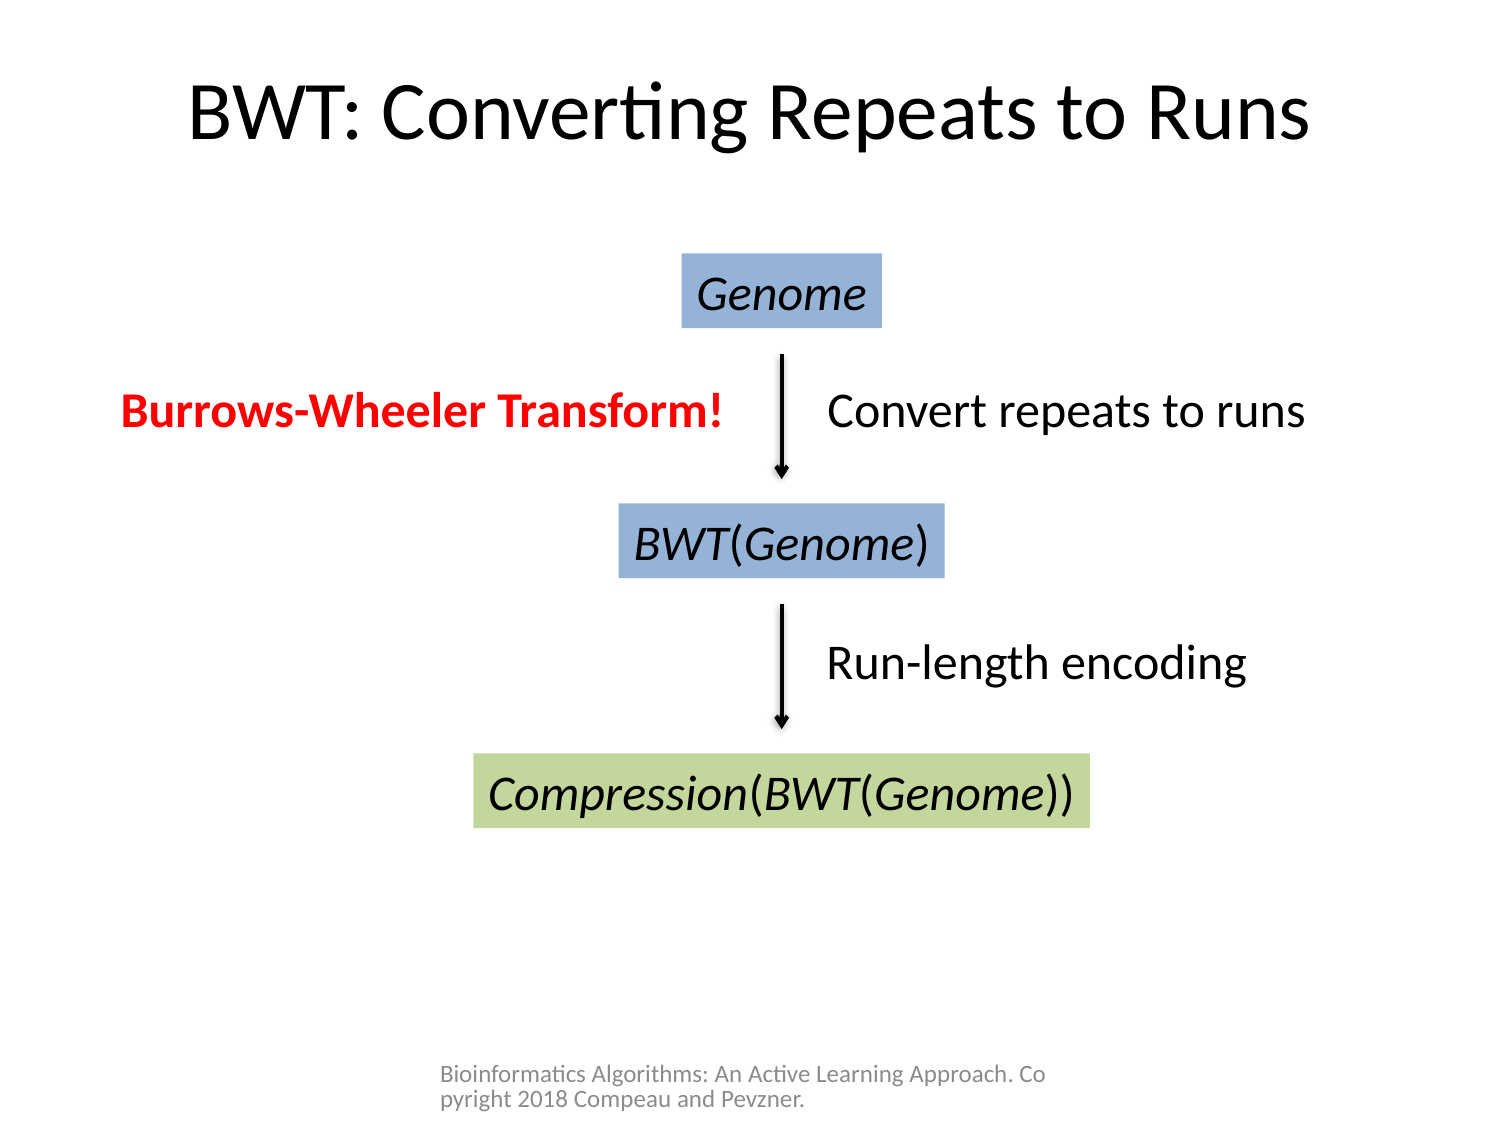

# BWT: Converting Repeats to Runs
Genome
Burrows-Wheeler Transform!
Convert repeats to runs
BWT(Genome)
Run-length encoding
Compression(BWT(Genome))
Bioinformatics Algorithms: An Active Learning Approach. Copyright 2018 Compeau and Pevzner.